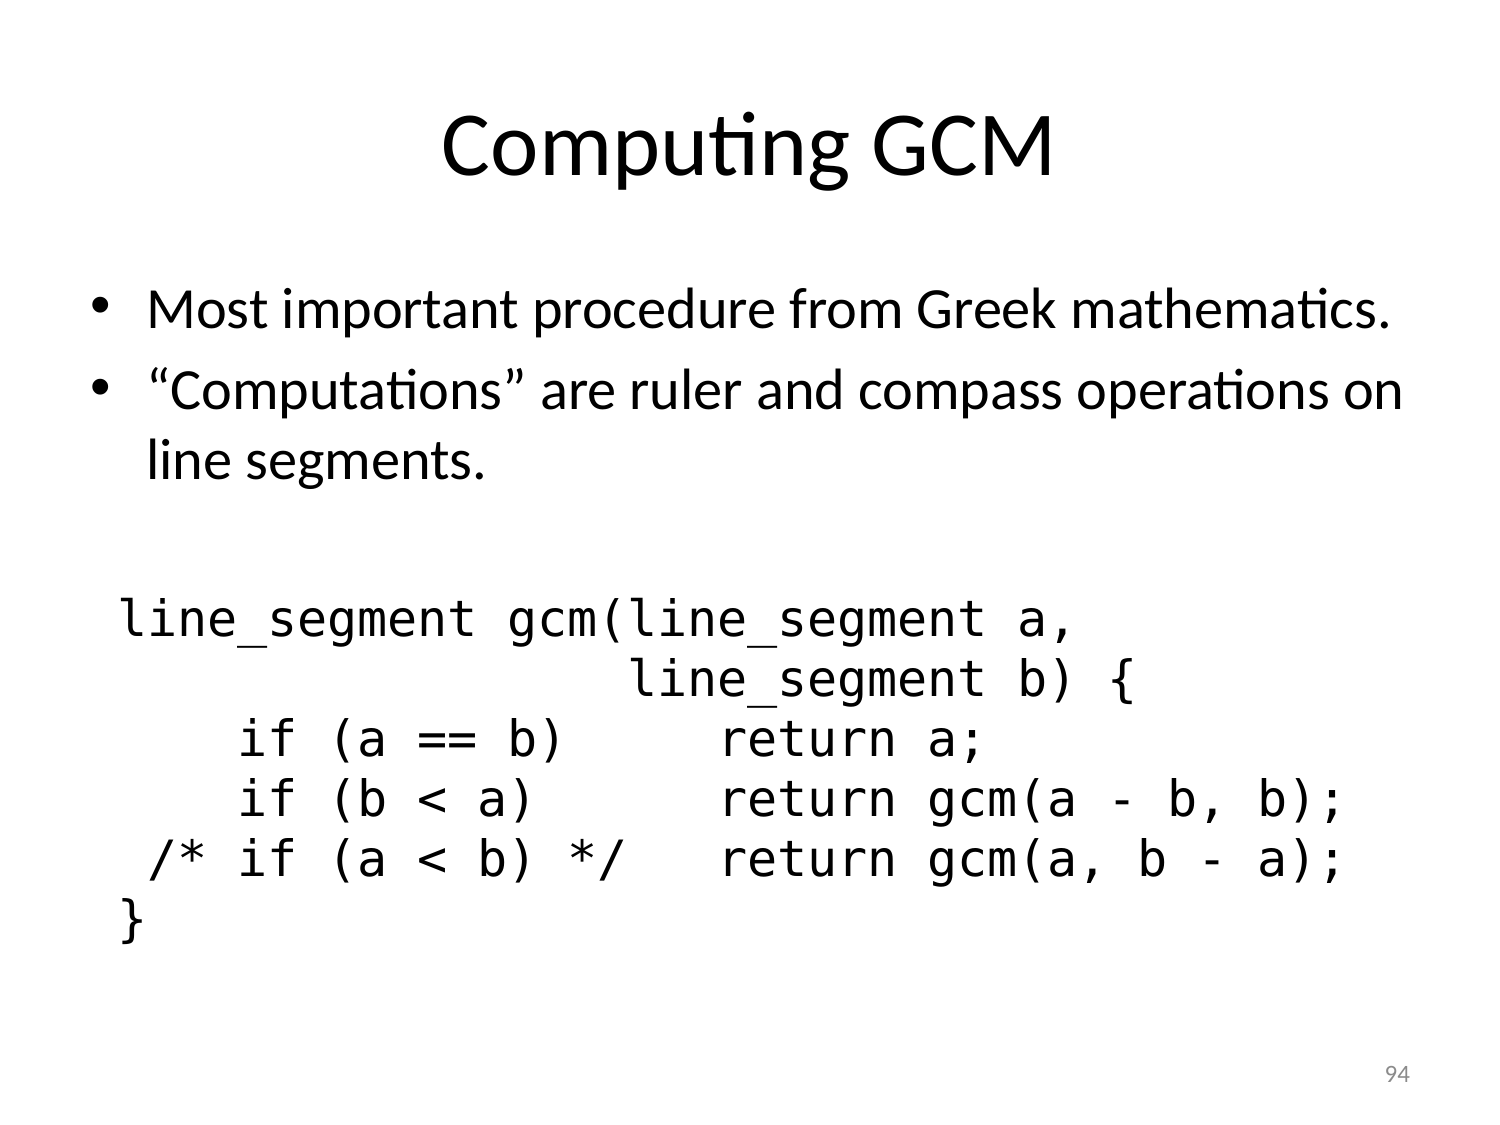

# Computing GCM
Most important procedure from Greek mathematics.
“Computations” are ruler and compass operations on line segments.
line_segment gcm(line_segment a,
                 line_segment b) {
    if (a == b)     return a;
    if (b < a)      return gcm(a - b, b);
 /* if (a < b) */   return gcm(a, b - a);
}
94